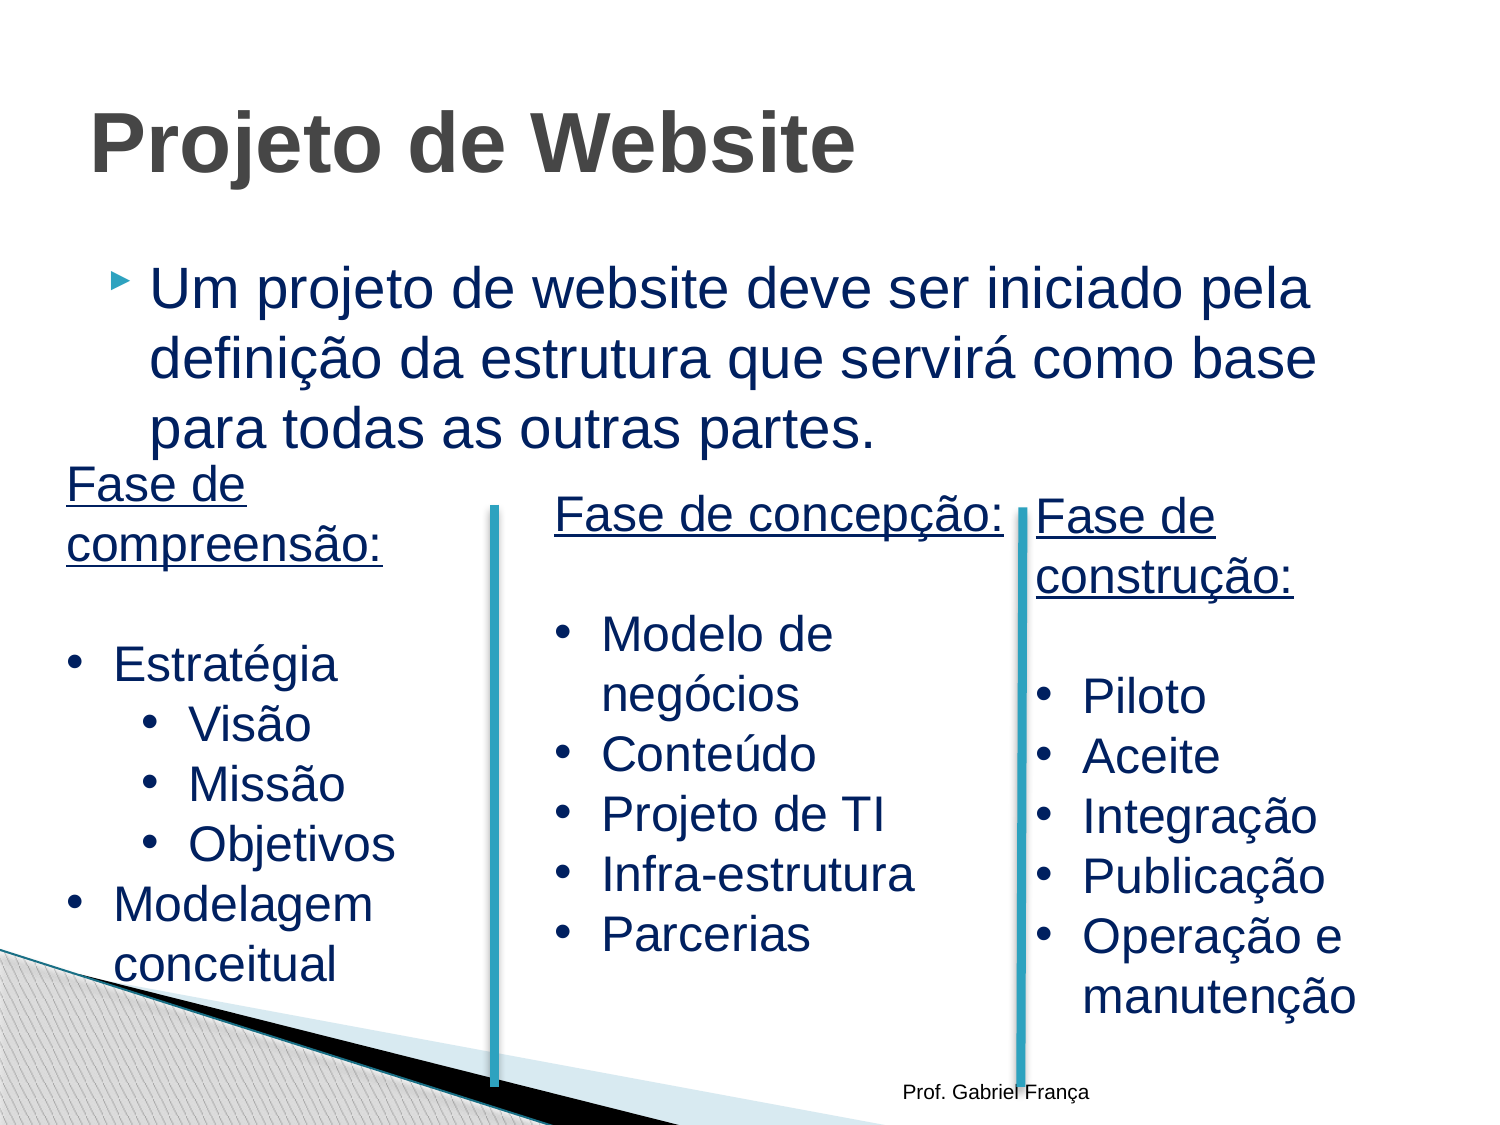

# Projeto de Website
Um projeto de website deve ser iniciado pela definição da estrutura que servirá como base para todas as outras partes.

Fase de compreensão:

Estratégia
Visão
Missão
Objetivos
Modelagem conceitual

Fase de concepção:

Modelo de negócios
Conteúdo
Projeto de TI
Infra-estrutura
Parcerias

Fase de construção:

Piloto
Aceite
Integração
Publicação
Operação e manutenção
Prof. Gabriel França